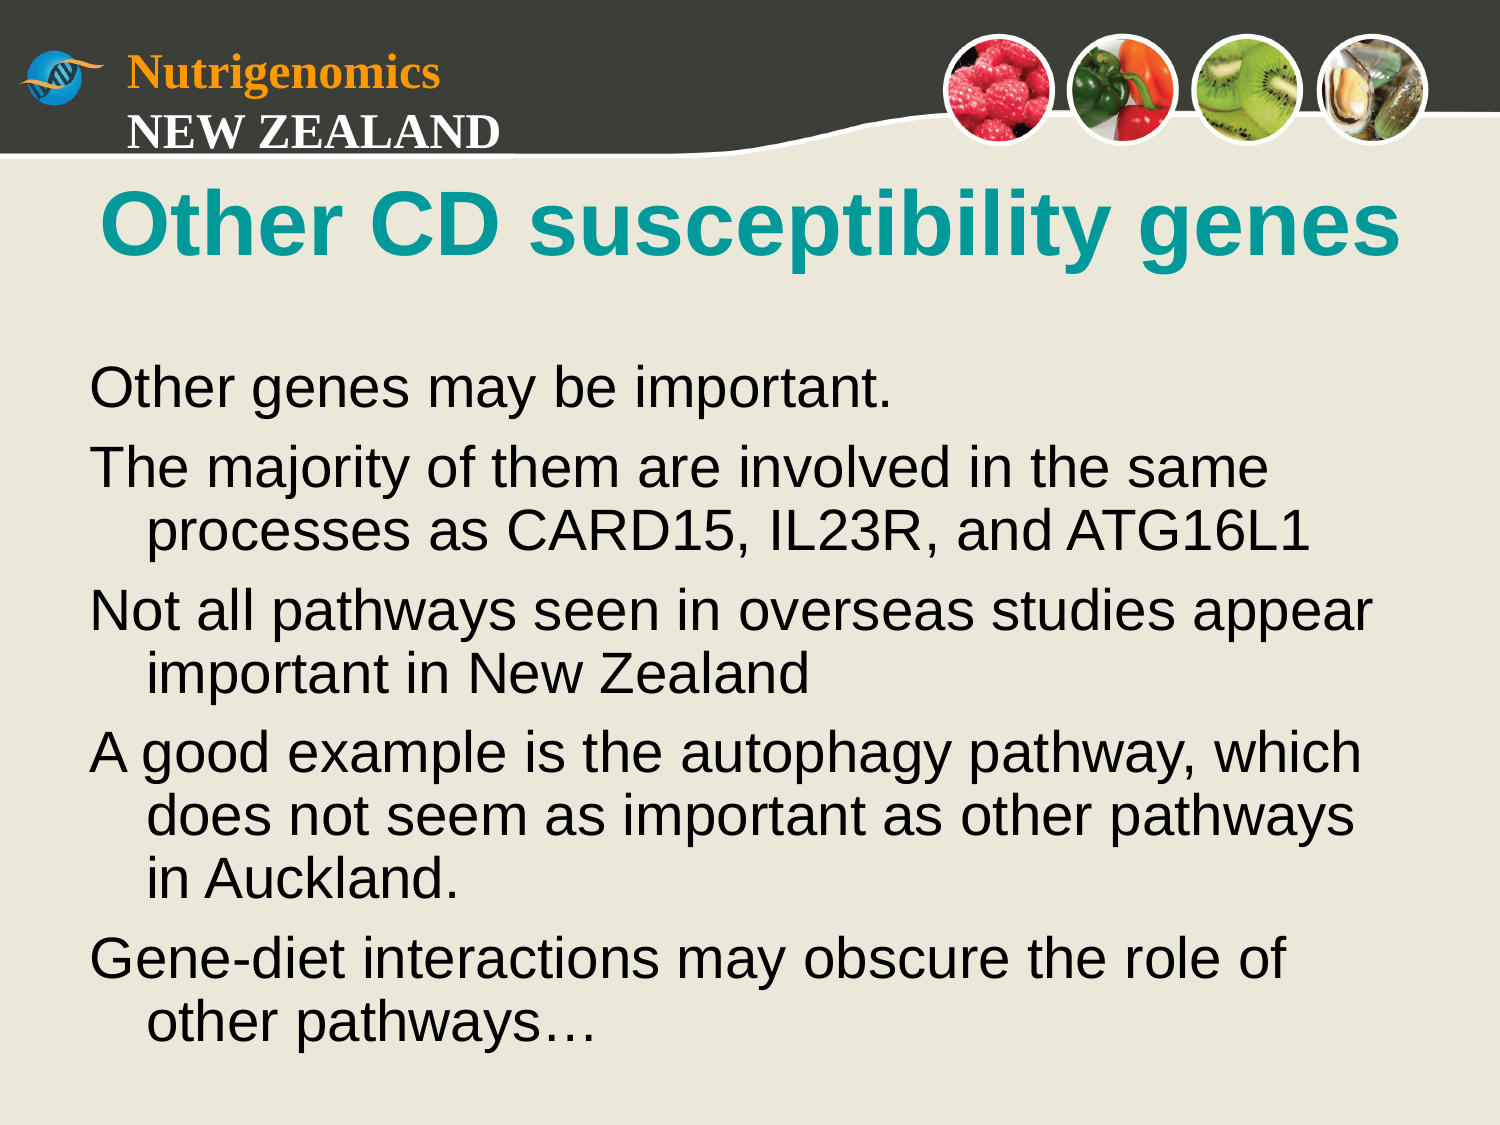

# Other CD susceptibility genes
Other genes may be important.
The majority of them are involved in the same processes as CARD15, IL23R, and ATG16L1
Not all pathways seen in overseas studies appear important in New Zealand
A good example is the autophagy pathway, which does not seem as important as other pathways in Auckland.
Gene-diet interactions may obscure the role of other pathways…